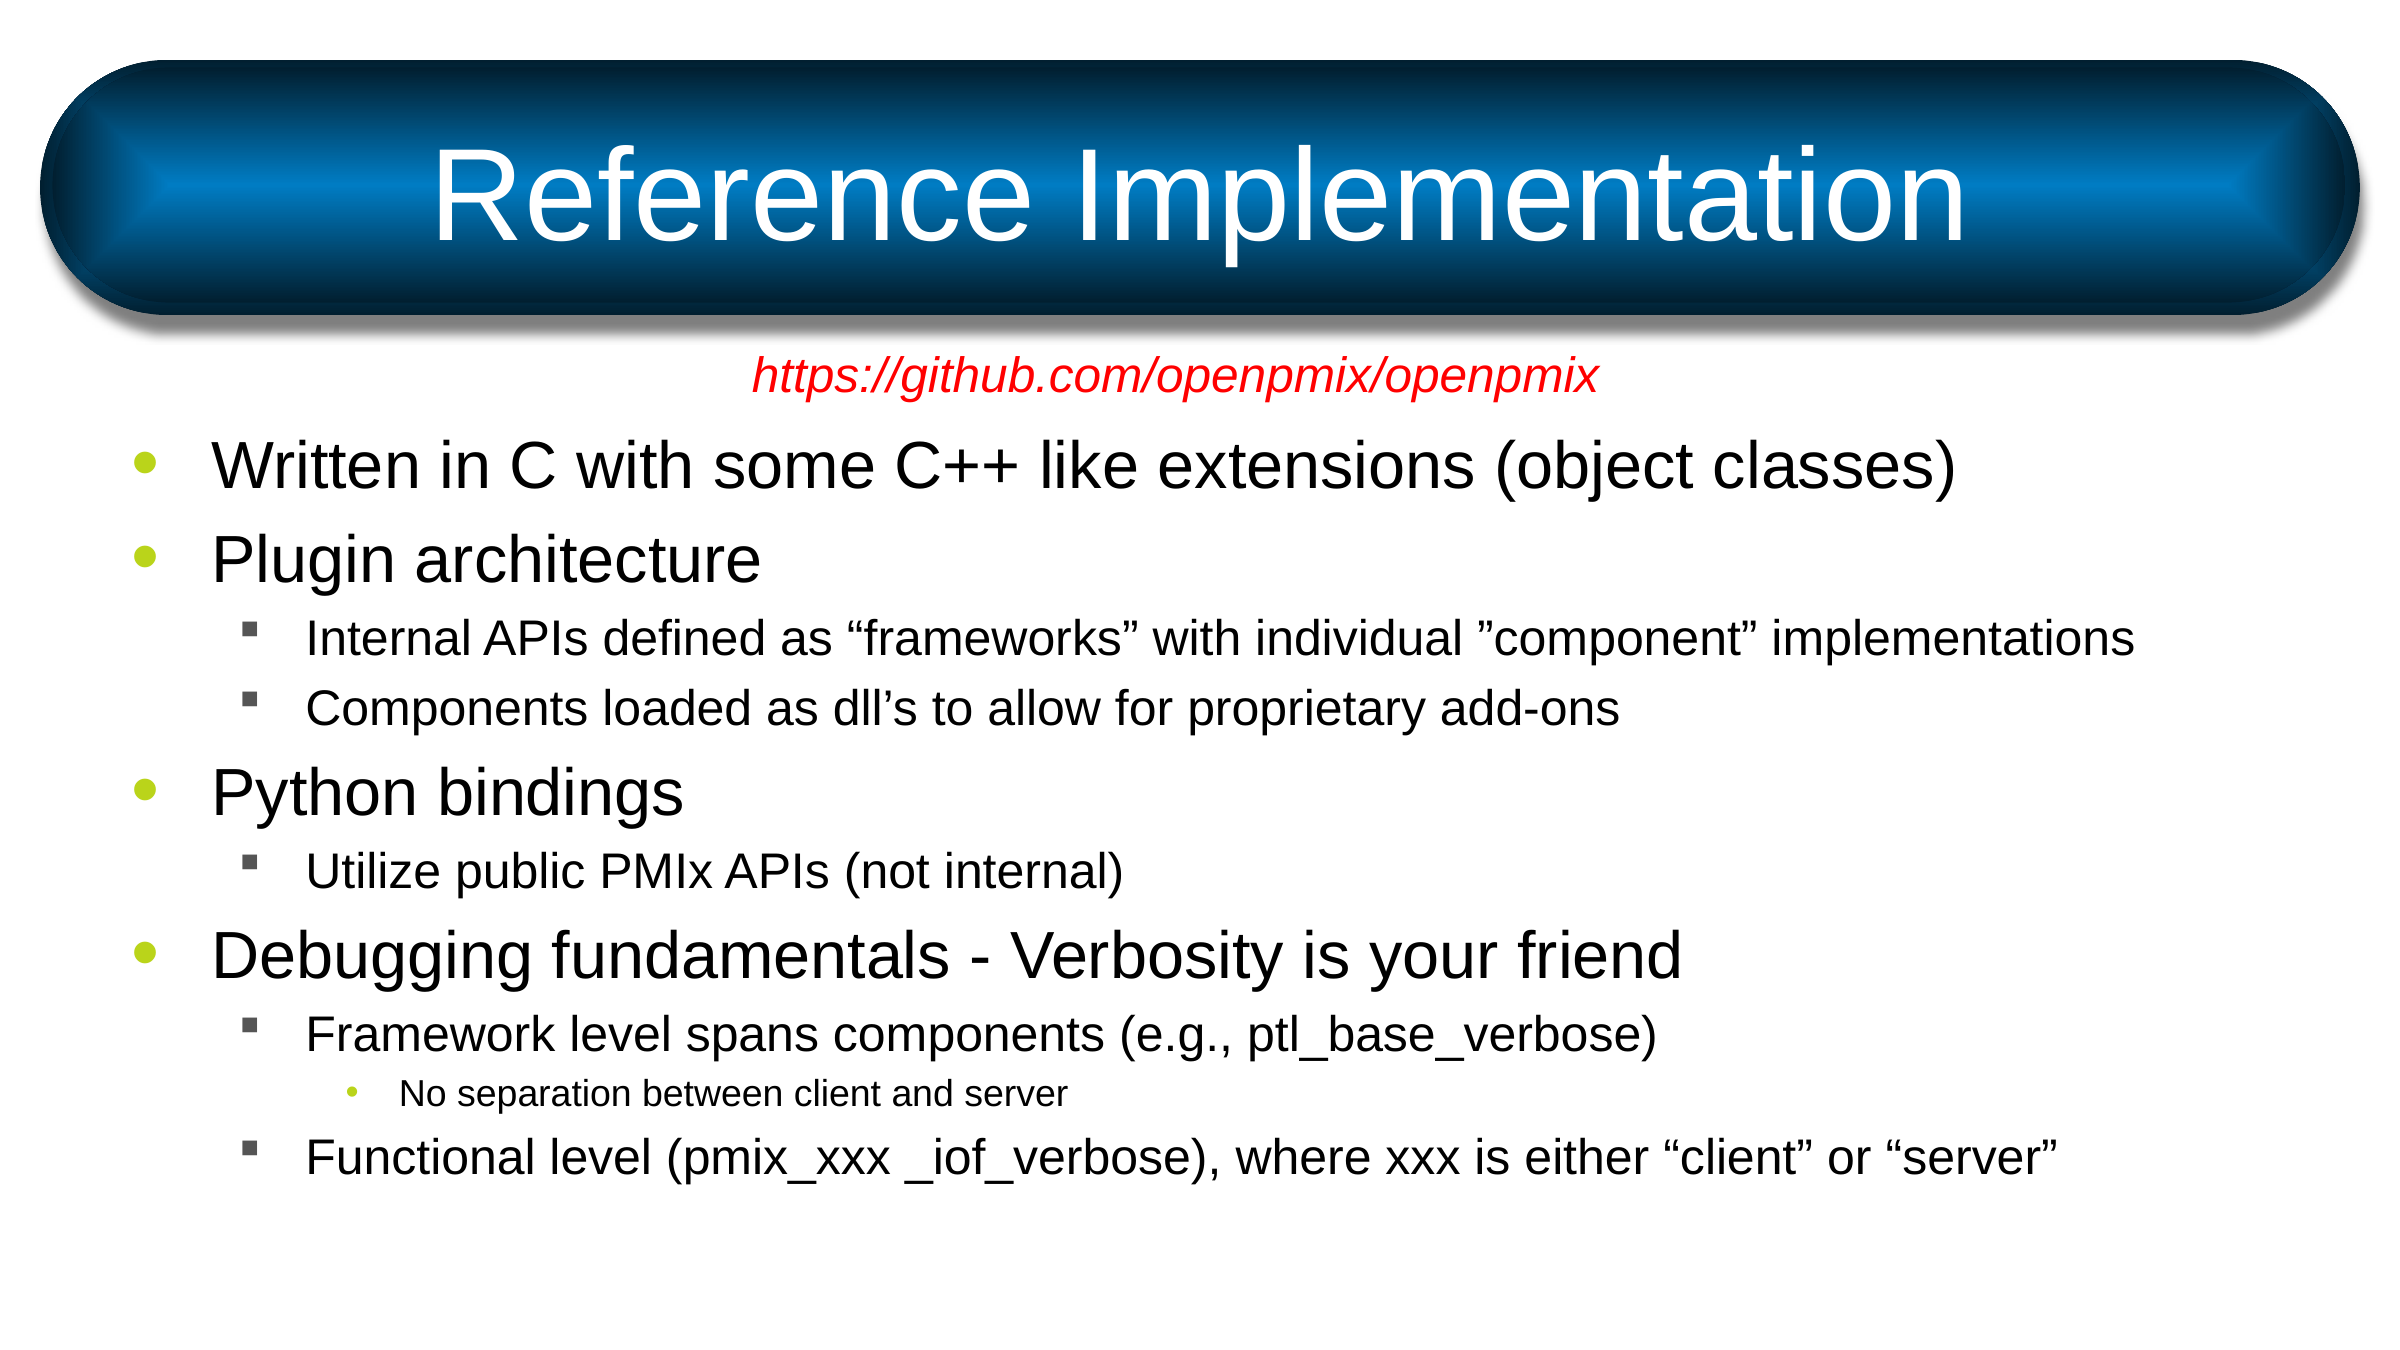

# Reference Implementation
https://github.com/openpmix/openpmix
Written in C with some C++ like extensions (object classes)
Plugin architecture
Internal APIs defined as “frameworks” with individual ”component” implementations
Components loaded as dll’s to allow for proprietary add-ons
Python bindings
Utilize public PMIx APIs (not internal)
Debugging fundamentals - Verbosity is your friend
Framework level spans components (e.g., ptl_base_verbose)
No separation between client and server
Functional level (pmix_xxx _iof_verbose), where xxx is either “client” or “server”